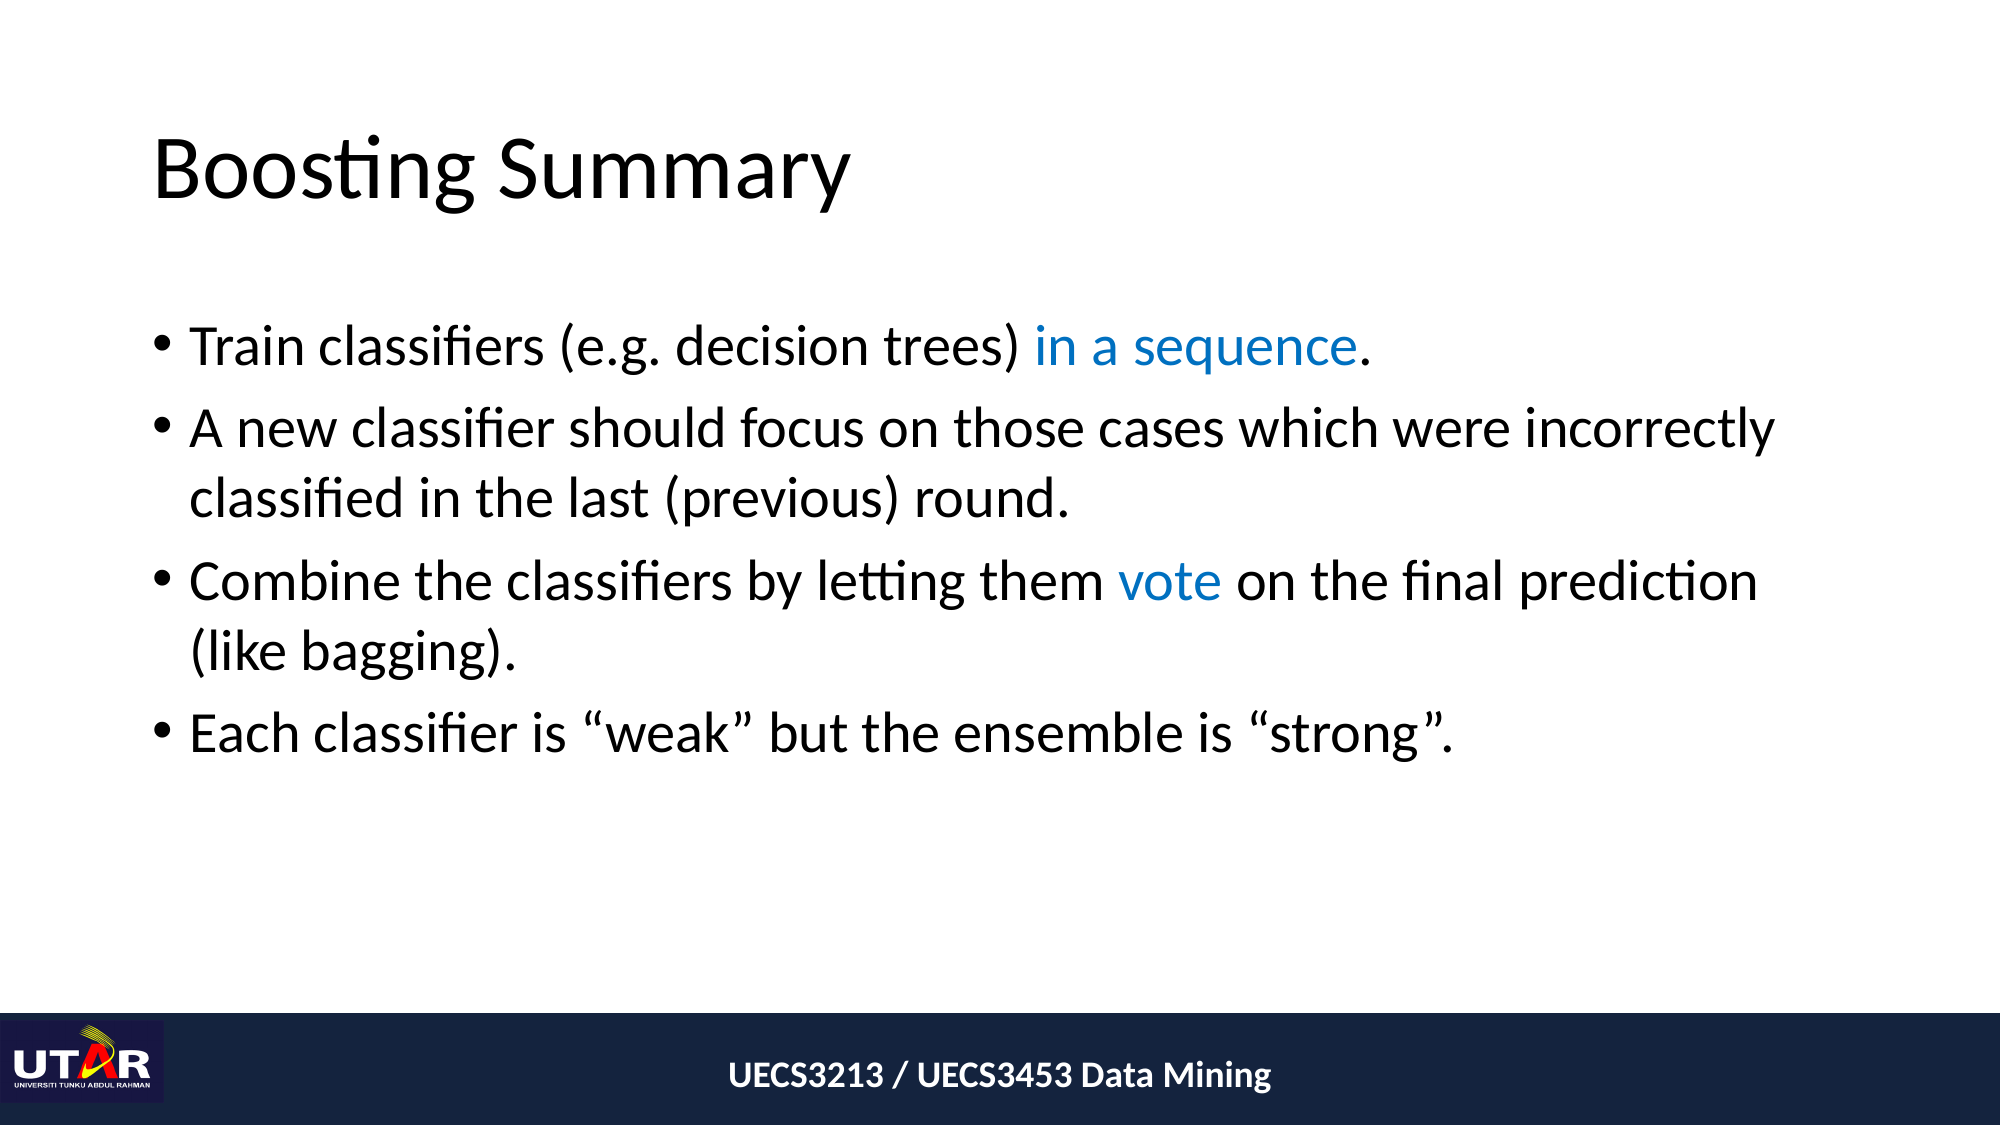

# Boosting Summary
Train classifiers (e.g. decision trees) in a sequence.
A new classifier should focus on those cases which were incorrectly classified in the last (previous) round.
Combine the classifiers by letting them vote on the final prediction (like bagging).
Each classifier is “weak” but the ensemble is “strong”.

UECS3213 / UECS3453 Data Mining
116